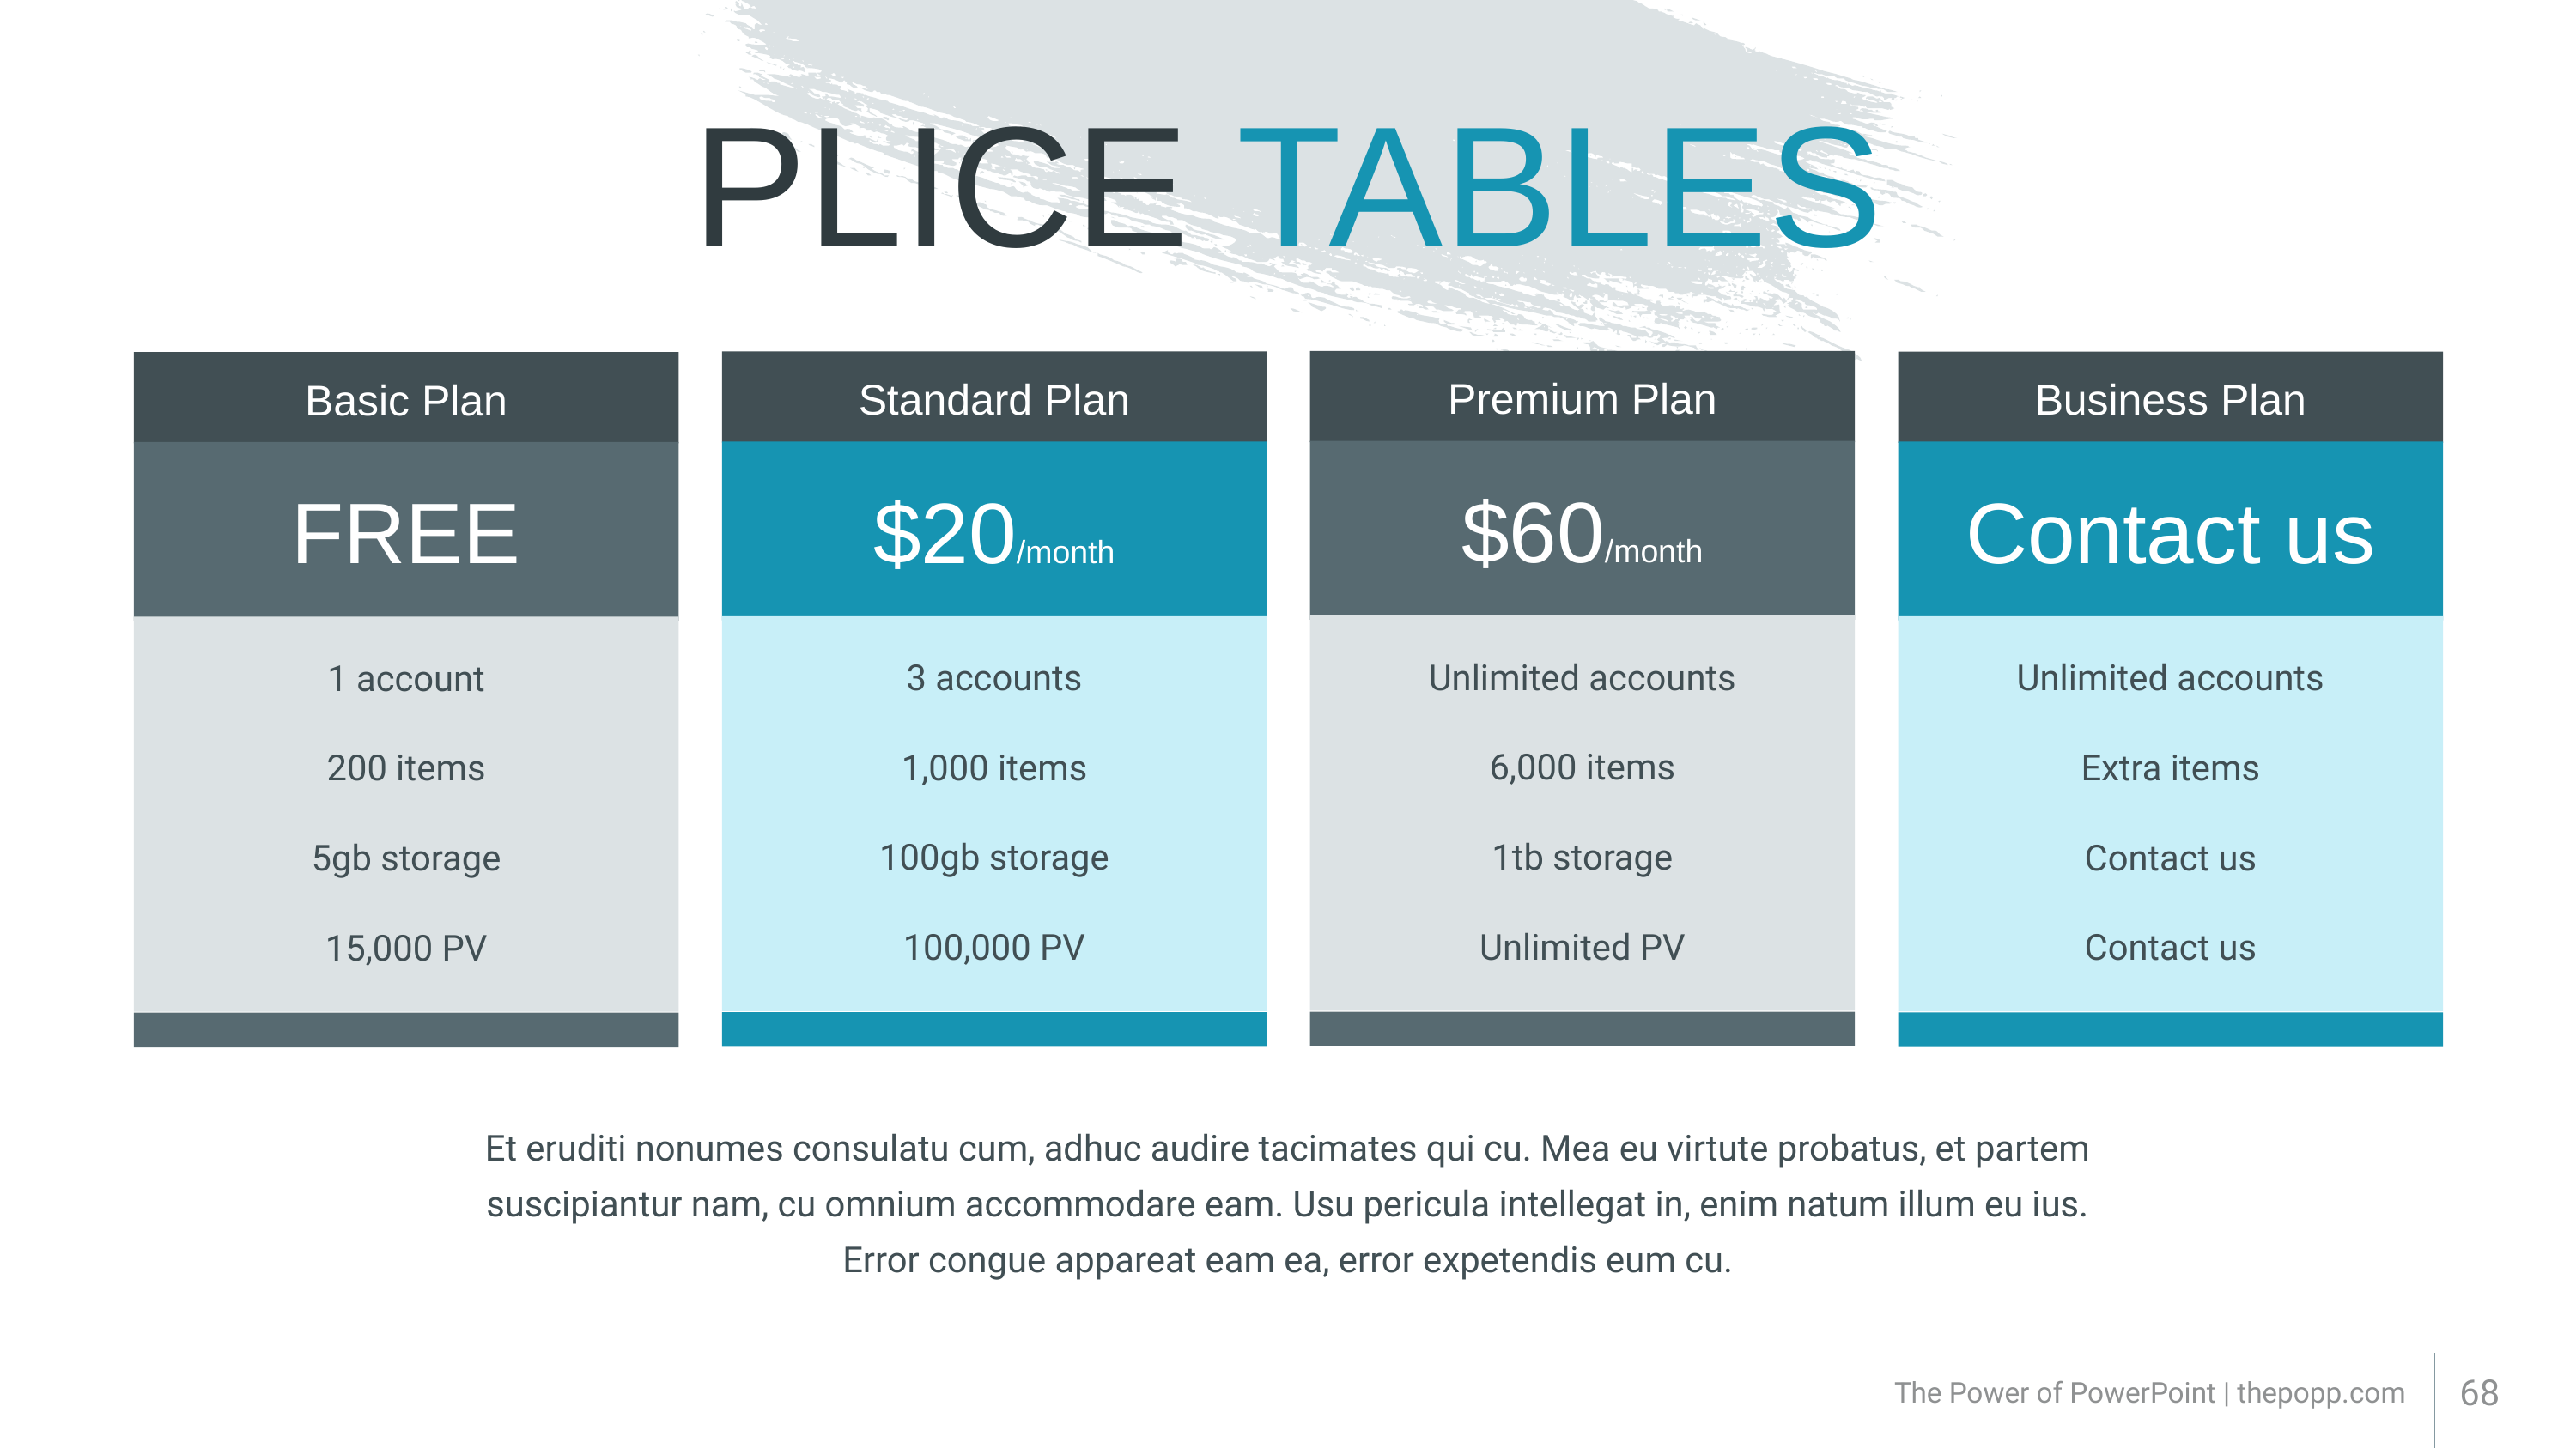

# PLICE TABLES
Premium Plan
Standard Plan
Business Plan
Basic Plan
$60/month
$20/month
Contact us
FREE
Unlimited accounts
3 accounts
Unlimited accounts
1 account
6,000 items
1,000 items
Extra items
200 items
1tb storage
100gb storage
Contact us
5gb storage
Unlimited PV
100,000 PV
Contact us
15,000 PV
Et eruditi nonumes consulatu cum, adhuc audire tacimates qui cu. Mea eu virtute probatus, et partem suscipiantur nam, cu omnium accommodare eam. Usu pericula intellegat in, enim natum illum eu ius. Error congue appareat eam ea, error expetendis eum cu.
68
The Power of PowerPoint | thepopp.com